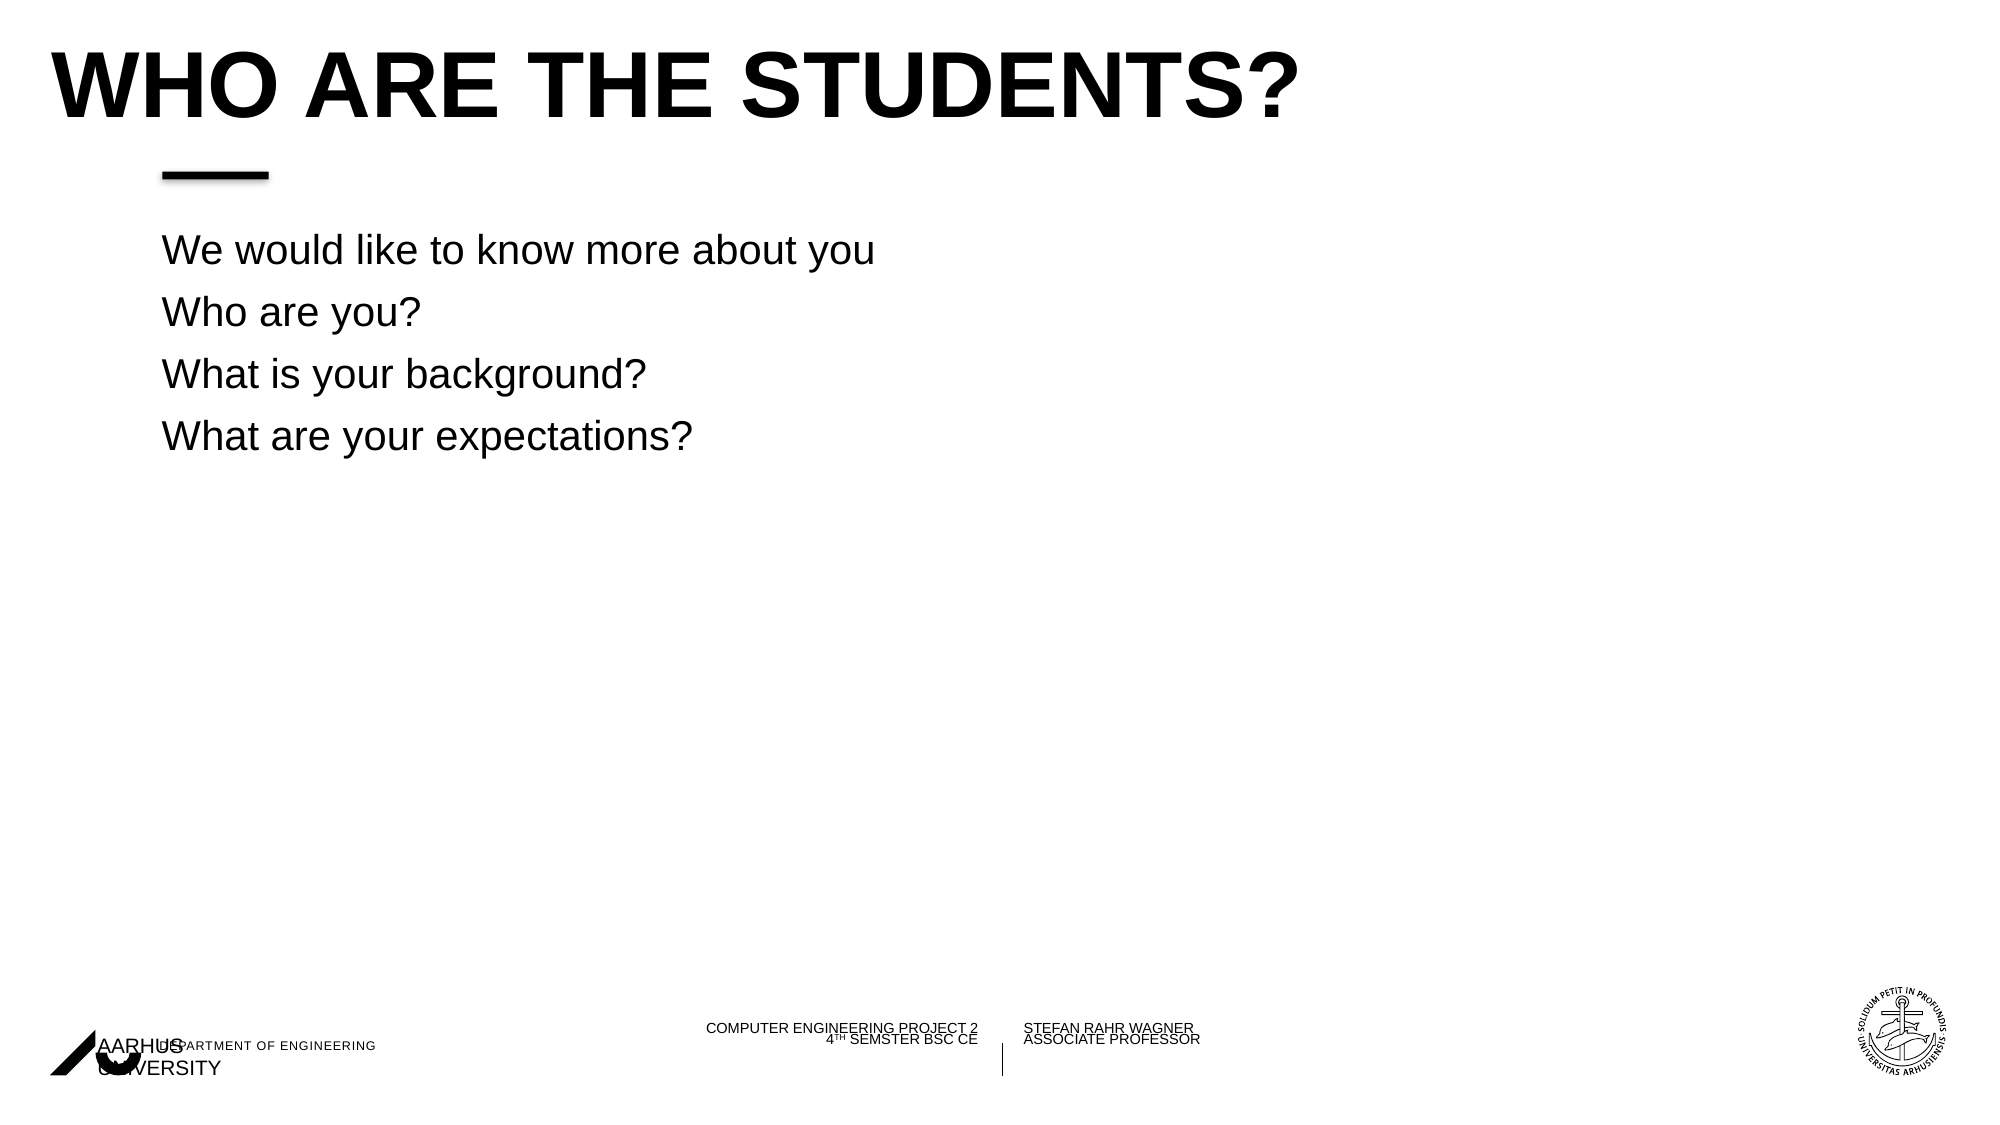

# Who are the students?
We would like to know more about you
Who are you?
What is your background?
What are your expectations?
28/01/202130/10/2020